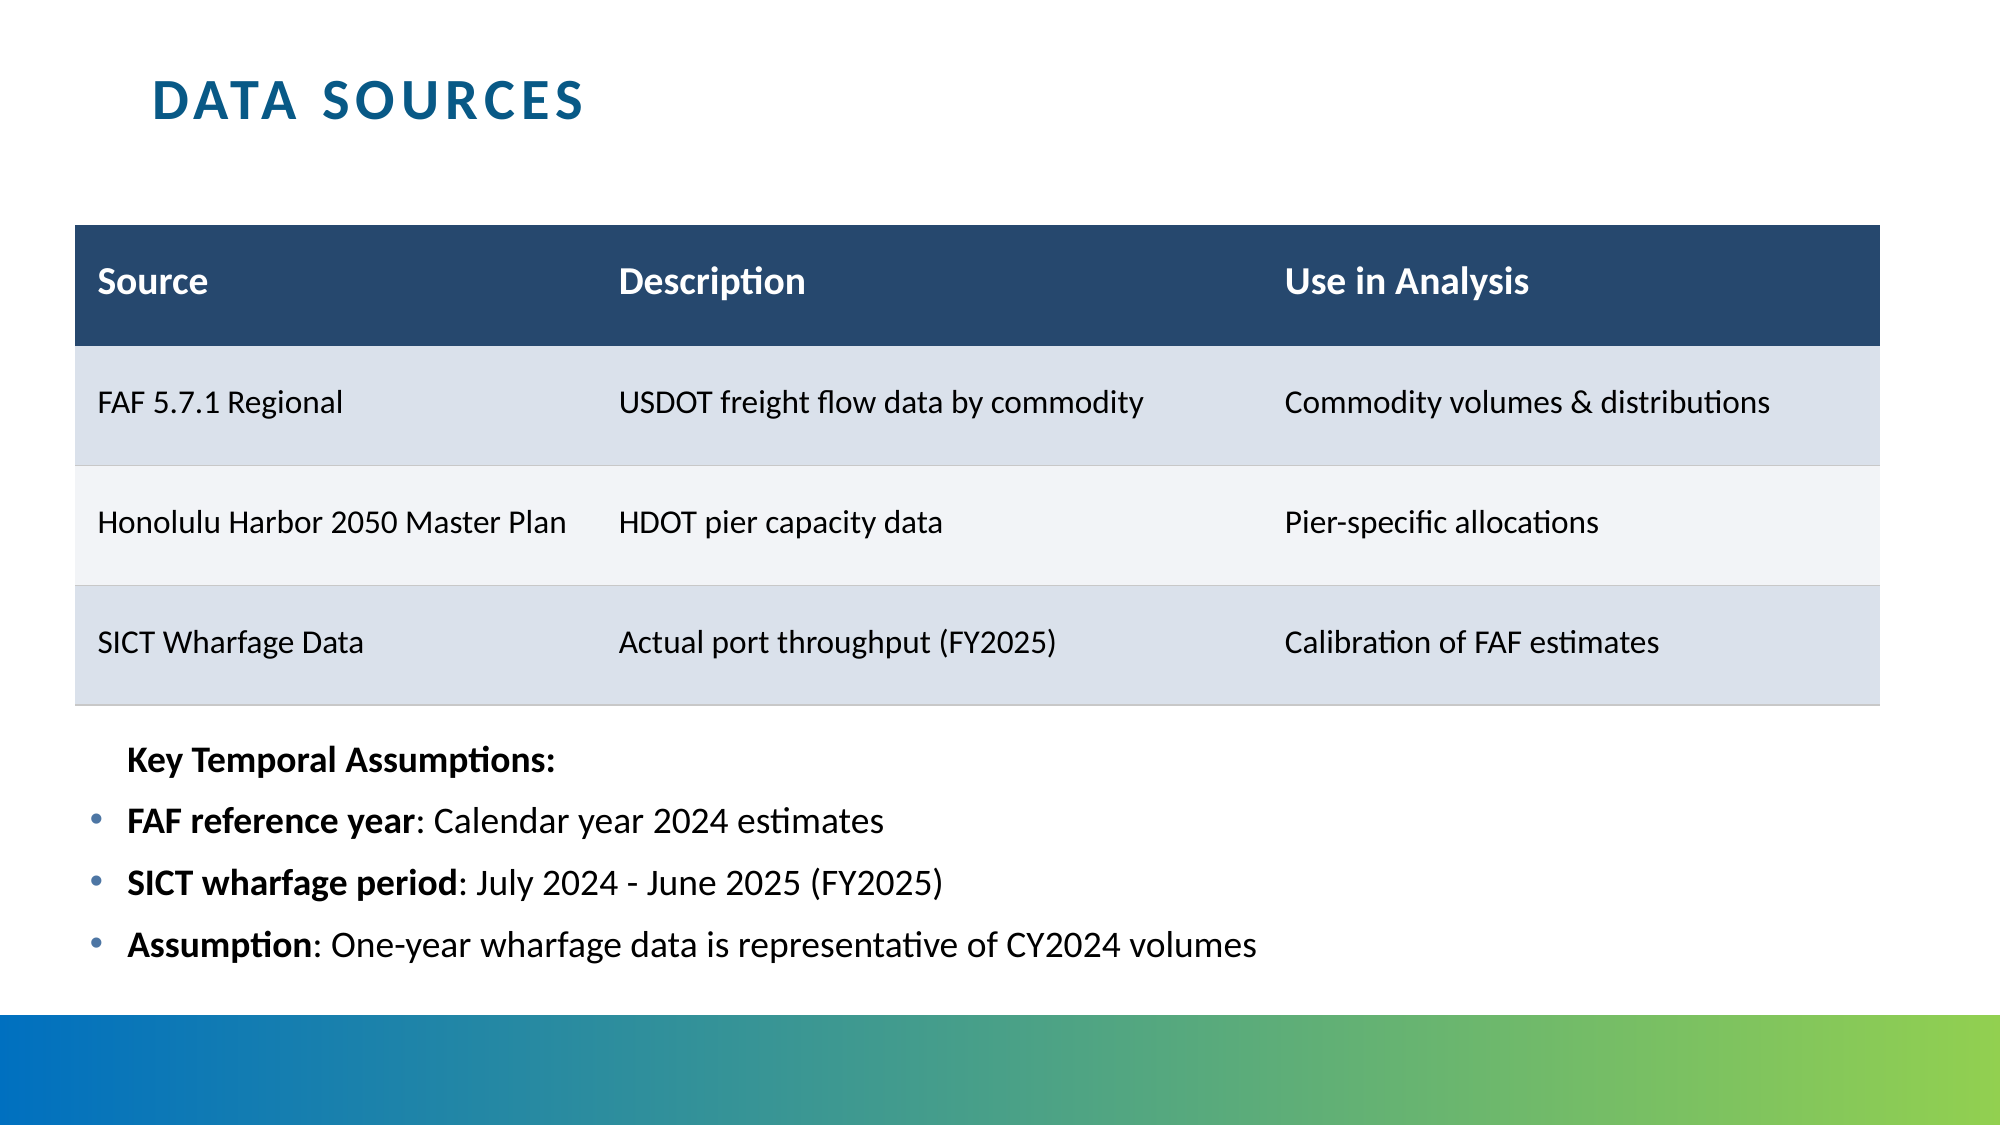

# Data Sources
| Source | Description | Use in Analysis |
| --- | --- | --- |
| FAF 5.7.1 Regional | USDOT freight flow data by commodity | Commodity volumes & distributions |
| Honolulu Harbor 2050 Master Plan | HDOT pier capacity data | Pier-specific allocations |
| SICT Wharfage Data | Actual port throughput (FY2025) | Calibration of FAF estimates |
Key Temporal Assumptions:
FAF reference year: Calendar year 2024 estimates
SICT wharfage period: July 2024 - June 2025 (FY2025)
Assumption: One-year wharfage data is representative of CY2024 volumes